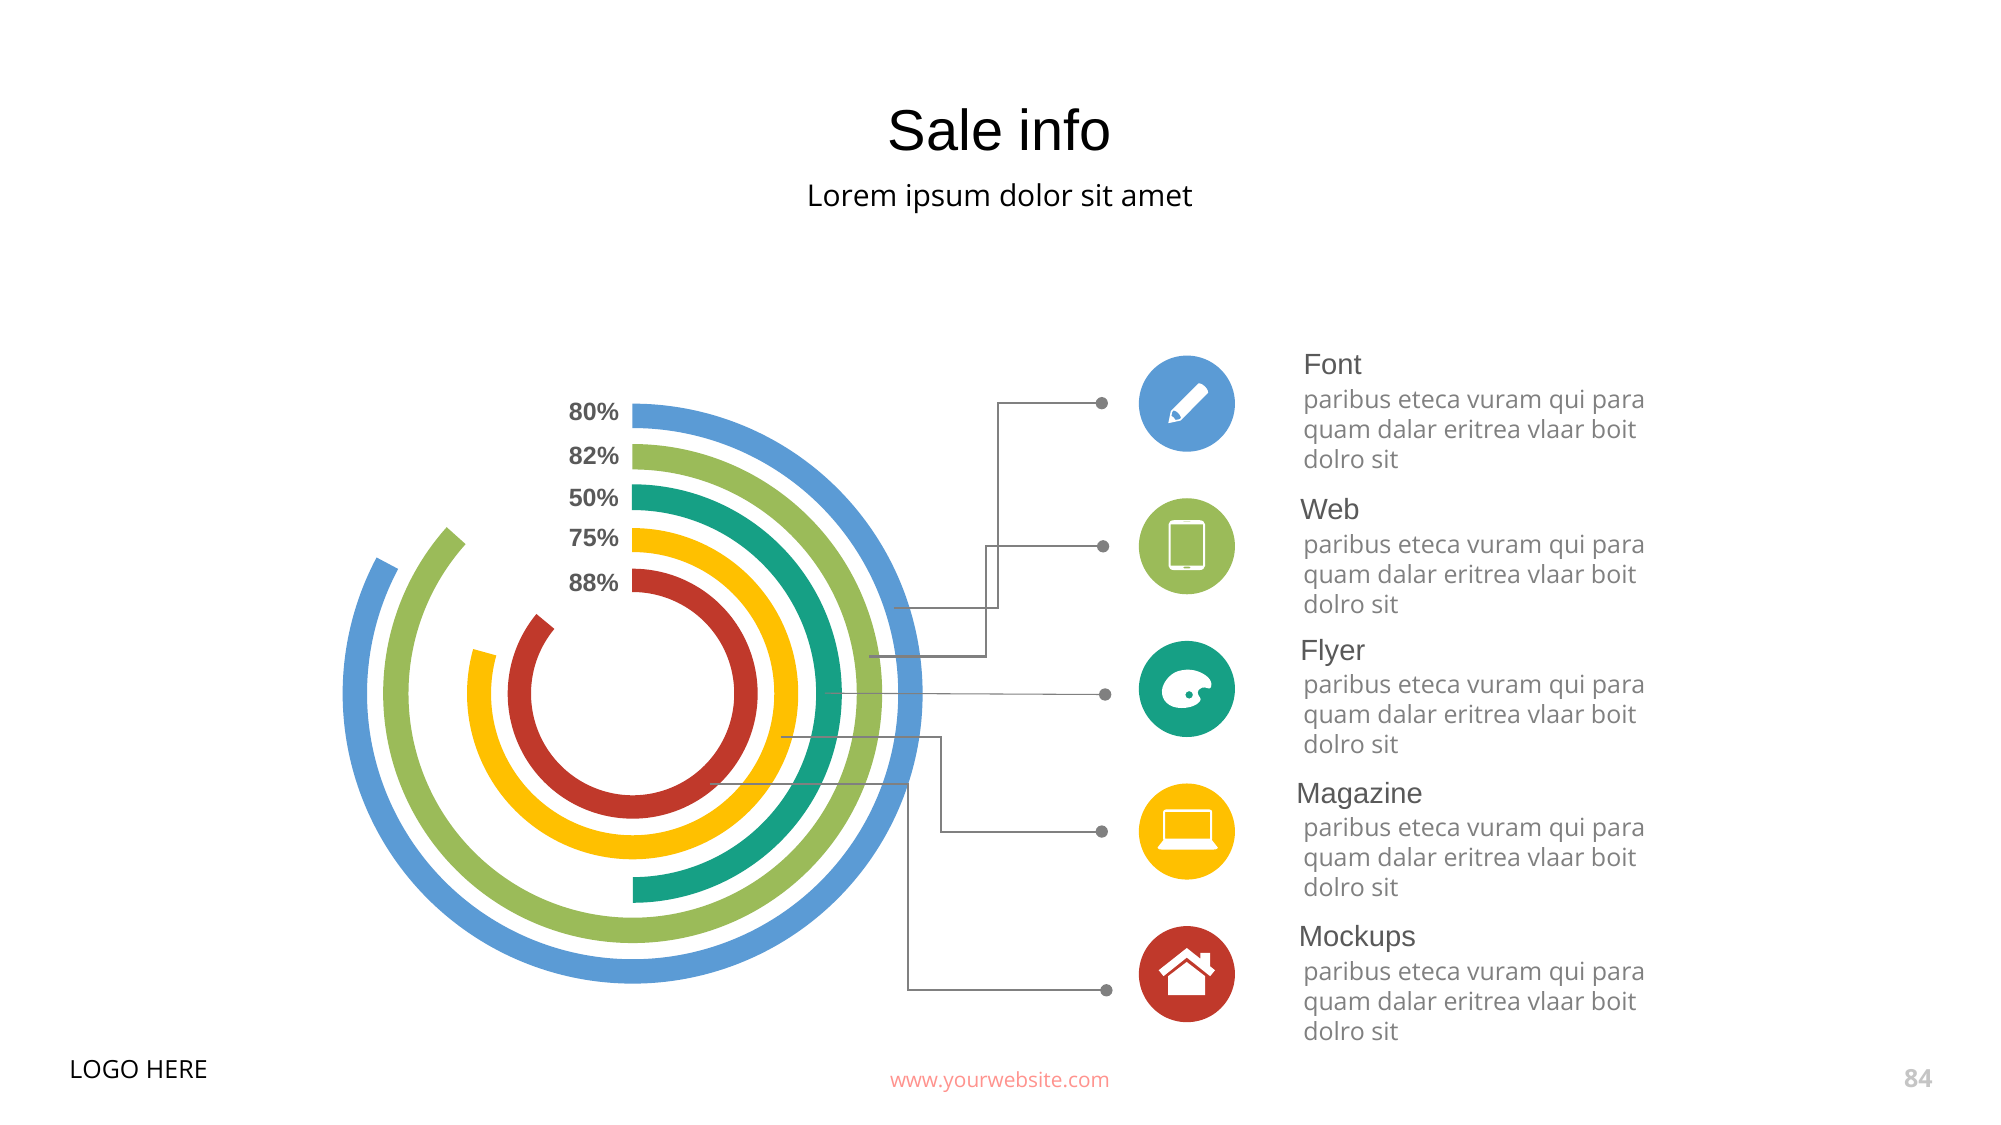

# Sale info
Lorem ipsum dolor sit amet
Font
paribus eteca vuram qui para quam dalar eritrea vlaar boit dolro sit

80%

82%
50%
Web
paribus eteca vuram qui para quam dalar eritrea vlaar boit dolro sit

75%
88%
Flyer
paribus eteca vuram qui para quam dalar eritrea vlaar boit dolro sit

Magazine
paribus eteca vuram qui para quam dalar eritrea vlaar boit dolro sit

Mockups
paribus eteca vuram qui para quam dalar eritrea vlaar boit dolro sit

LOGO HERE
www.yourwebsite.com
84